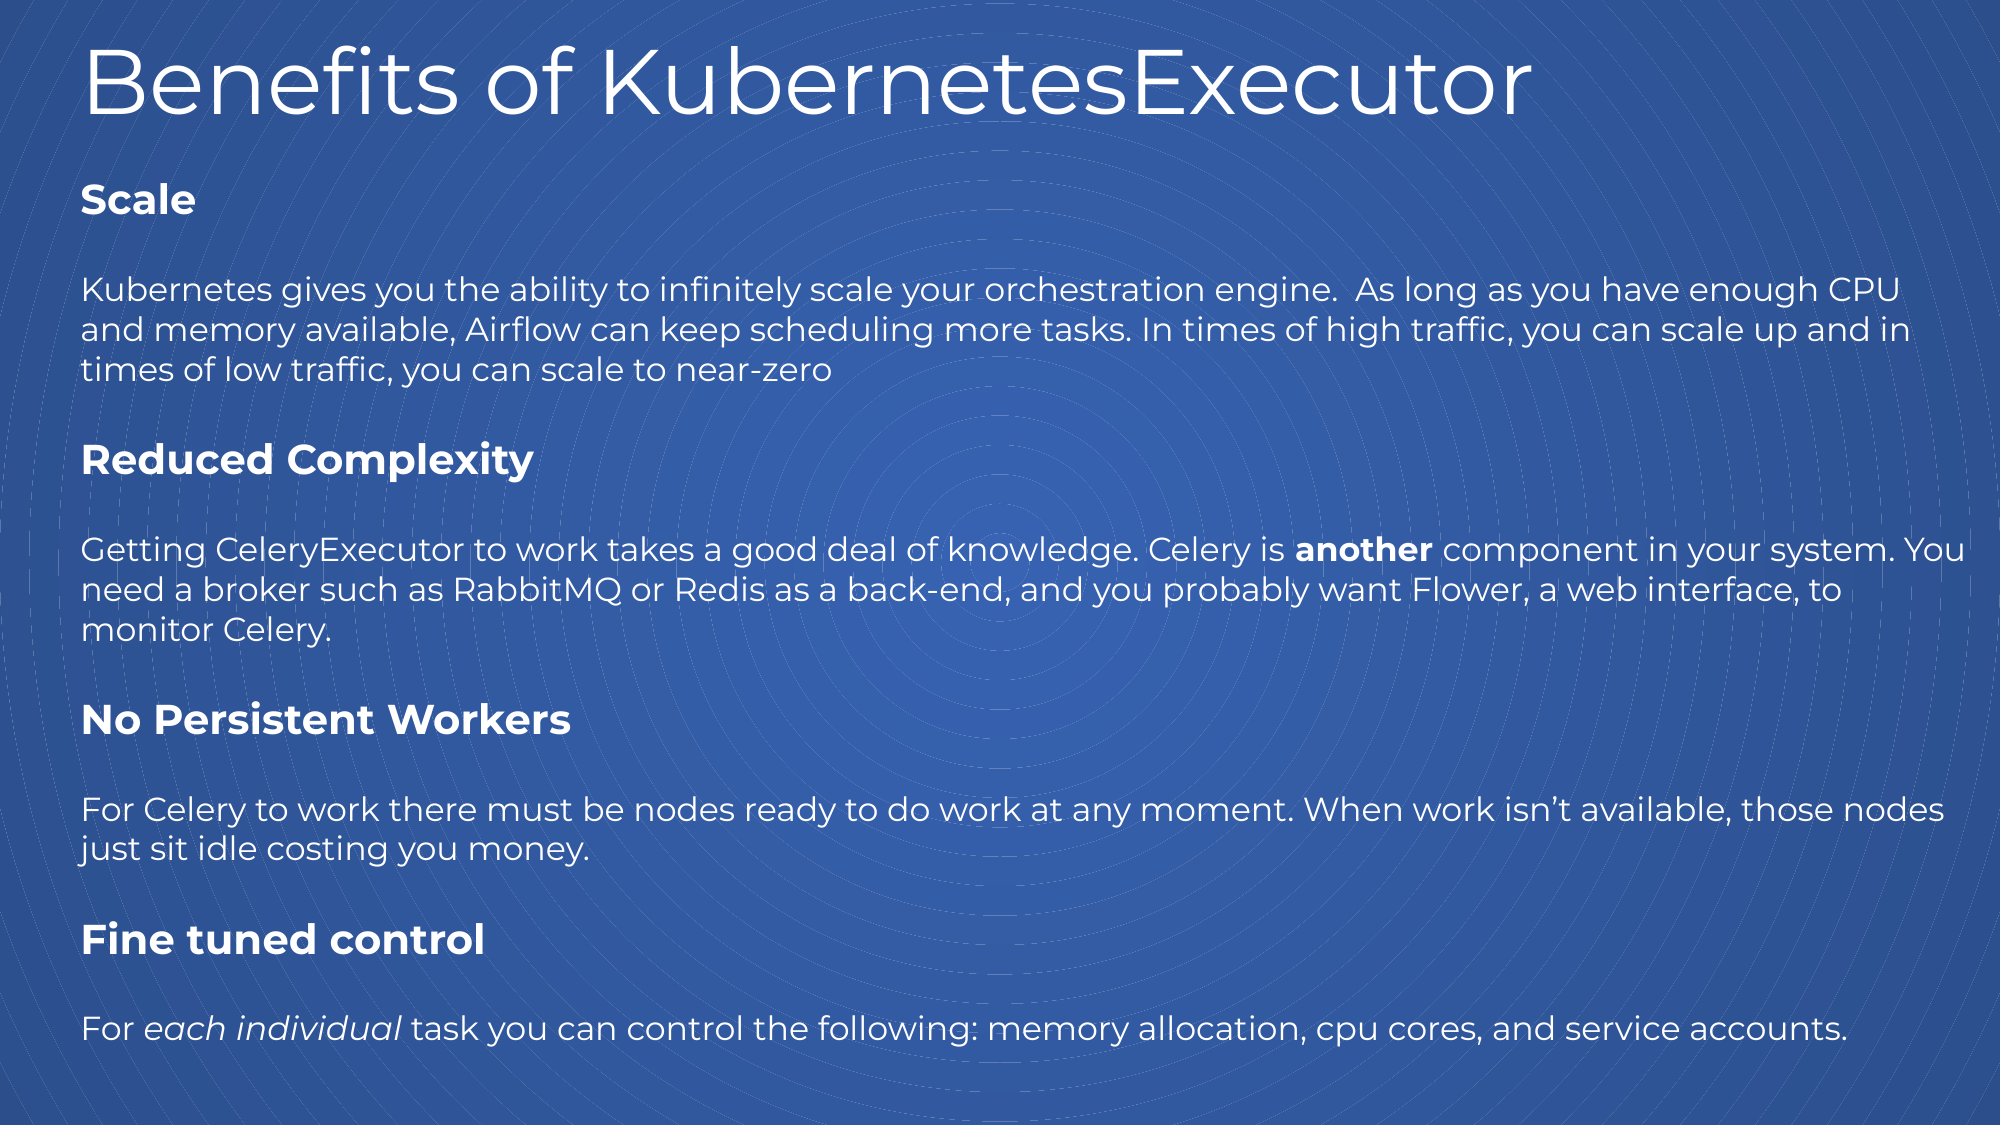

# Benefits of KubernetesExecutor

Scale

Kubernetes gives you the ability to infinitely scale your orchestration engine.  As long as you have enough CPU and memory available, Airflow can keep scheduling more tasks. In times of high traffic, you can scale up and in times of low traffic, you can scale to near-zero

Reduced Complexity

Getting CeleryExecutor to work takes a good deal of knowledge. Celery is another component in your system. You need a broker such as RabbitMQ or Redis as a back-end, and you probably want Flower, a web interface, to monitor Celery.

No Persistent Workers

For Celery to work there must be nodes ready to do work at any moment. When work isn’t available, those nodes just sit idle costing you money.

Fine tuned control

For each individual task you can control the following: memory allocation, cpu cores, and service accounts.